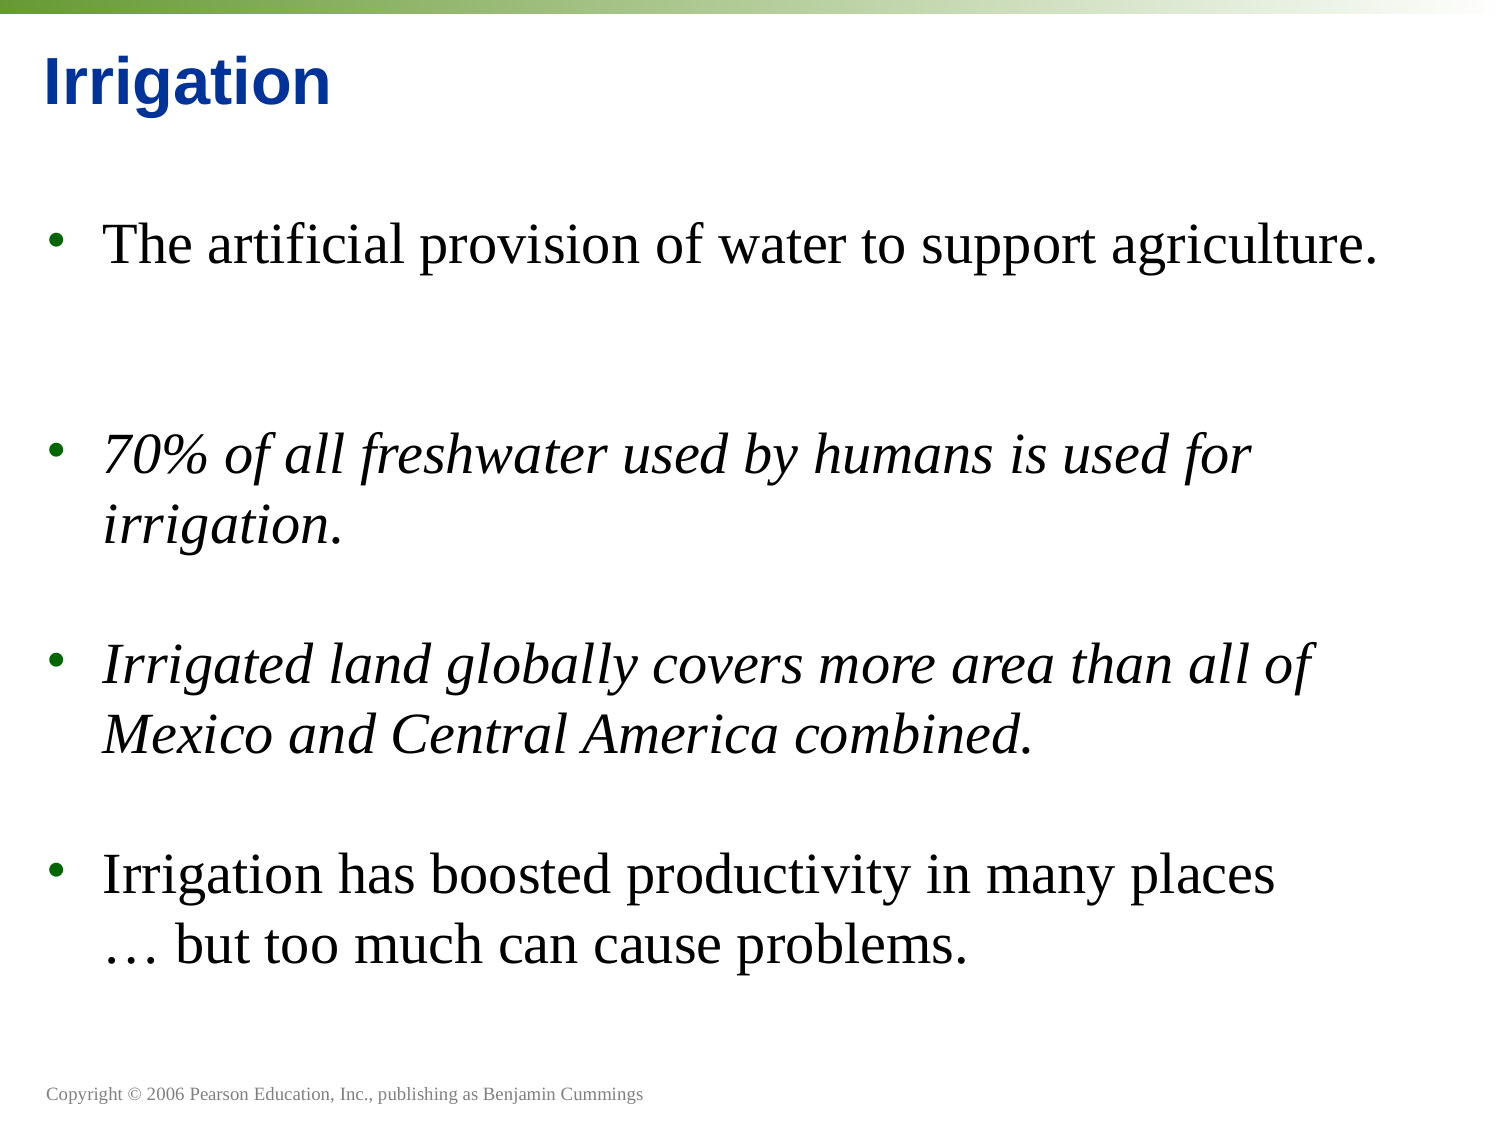

# Irrigation
The artificial provision of water to support agriculture.

70% of all freshwater used by humans is used for irrigation.

Irrigated land globally covers more area than all of Mexico and Central America combined.

Irrigation has boosted productivity in many places
… but too much can cause problems.